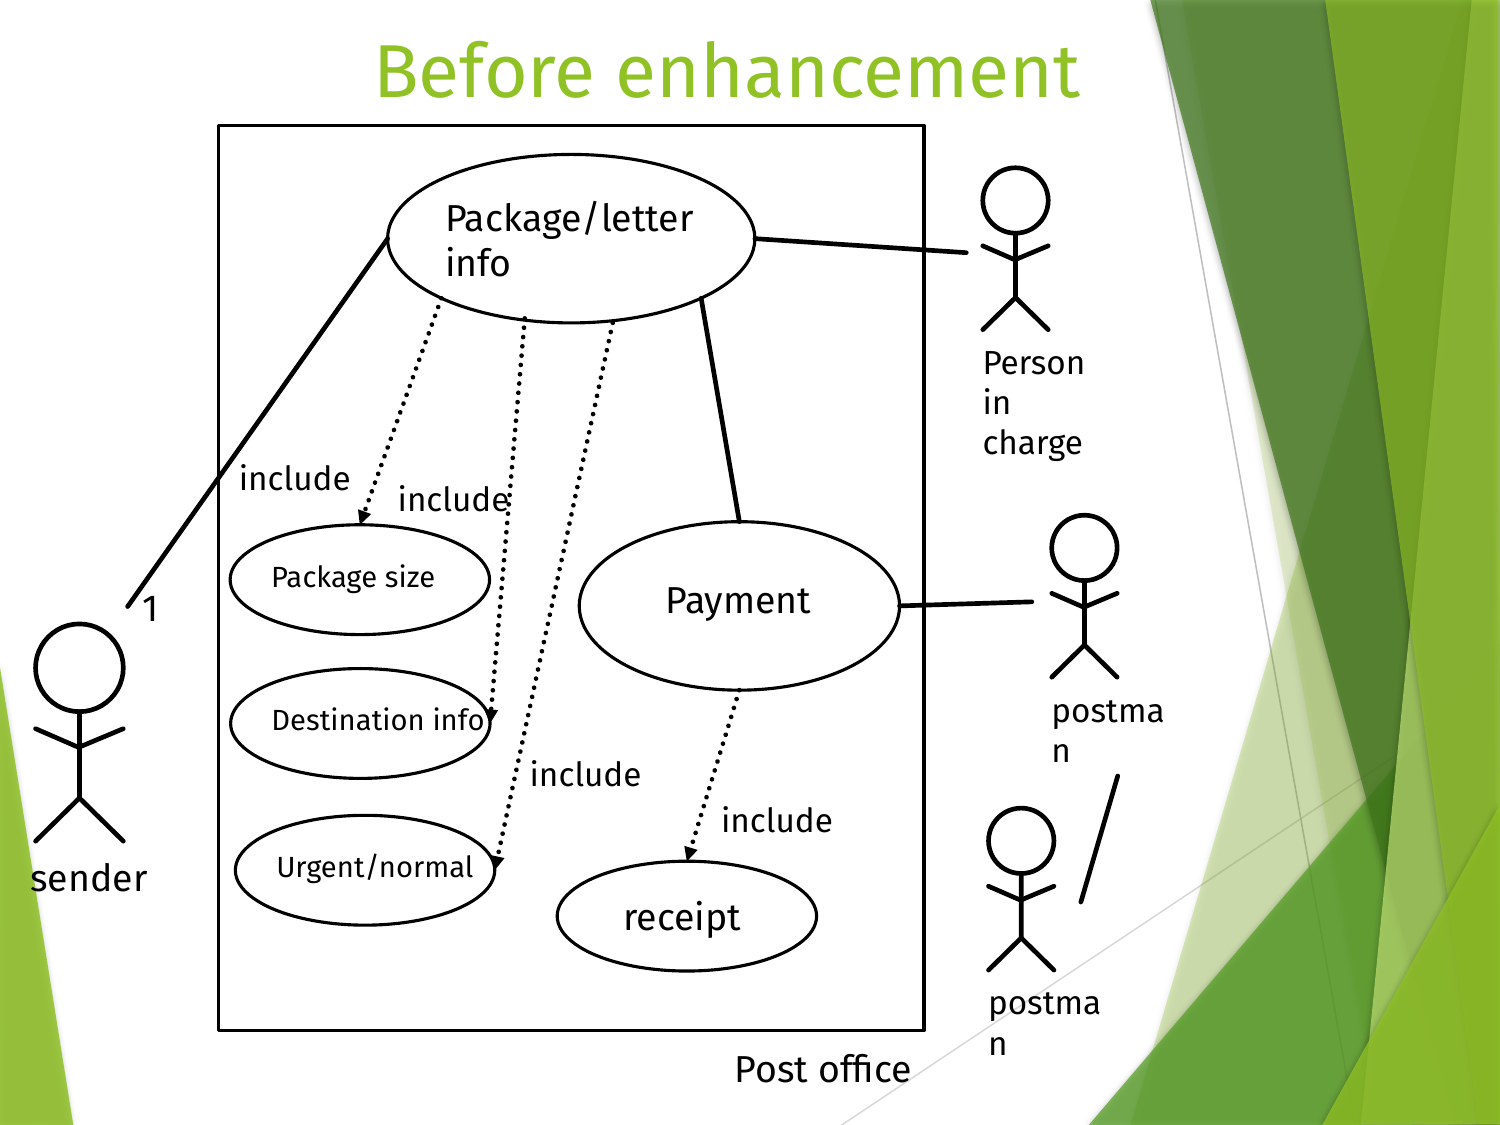

# Before enhancement

Person in charge
Package/letter
info
include
include

postman

Package size
Payment
1

sender

Destination info
include
include

postman

Urgent/normal

receipt
Post office